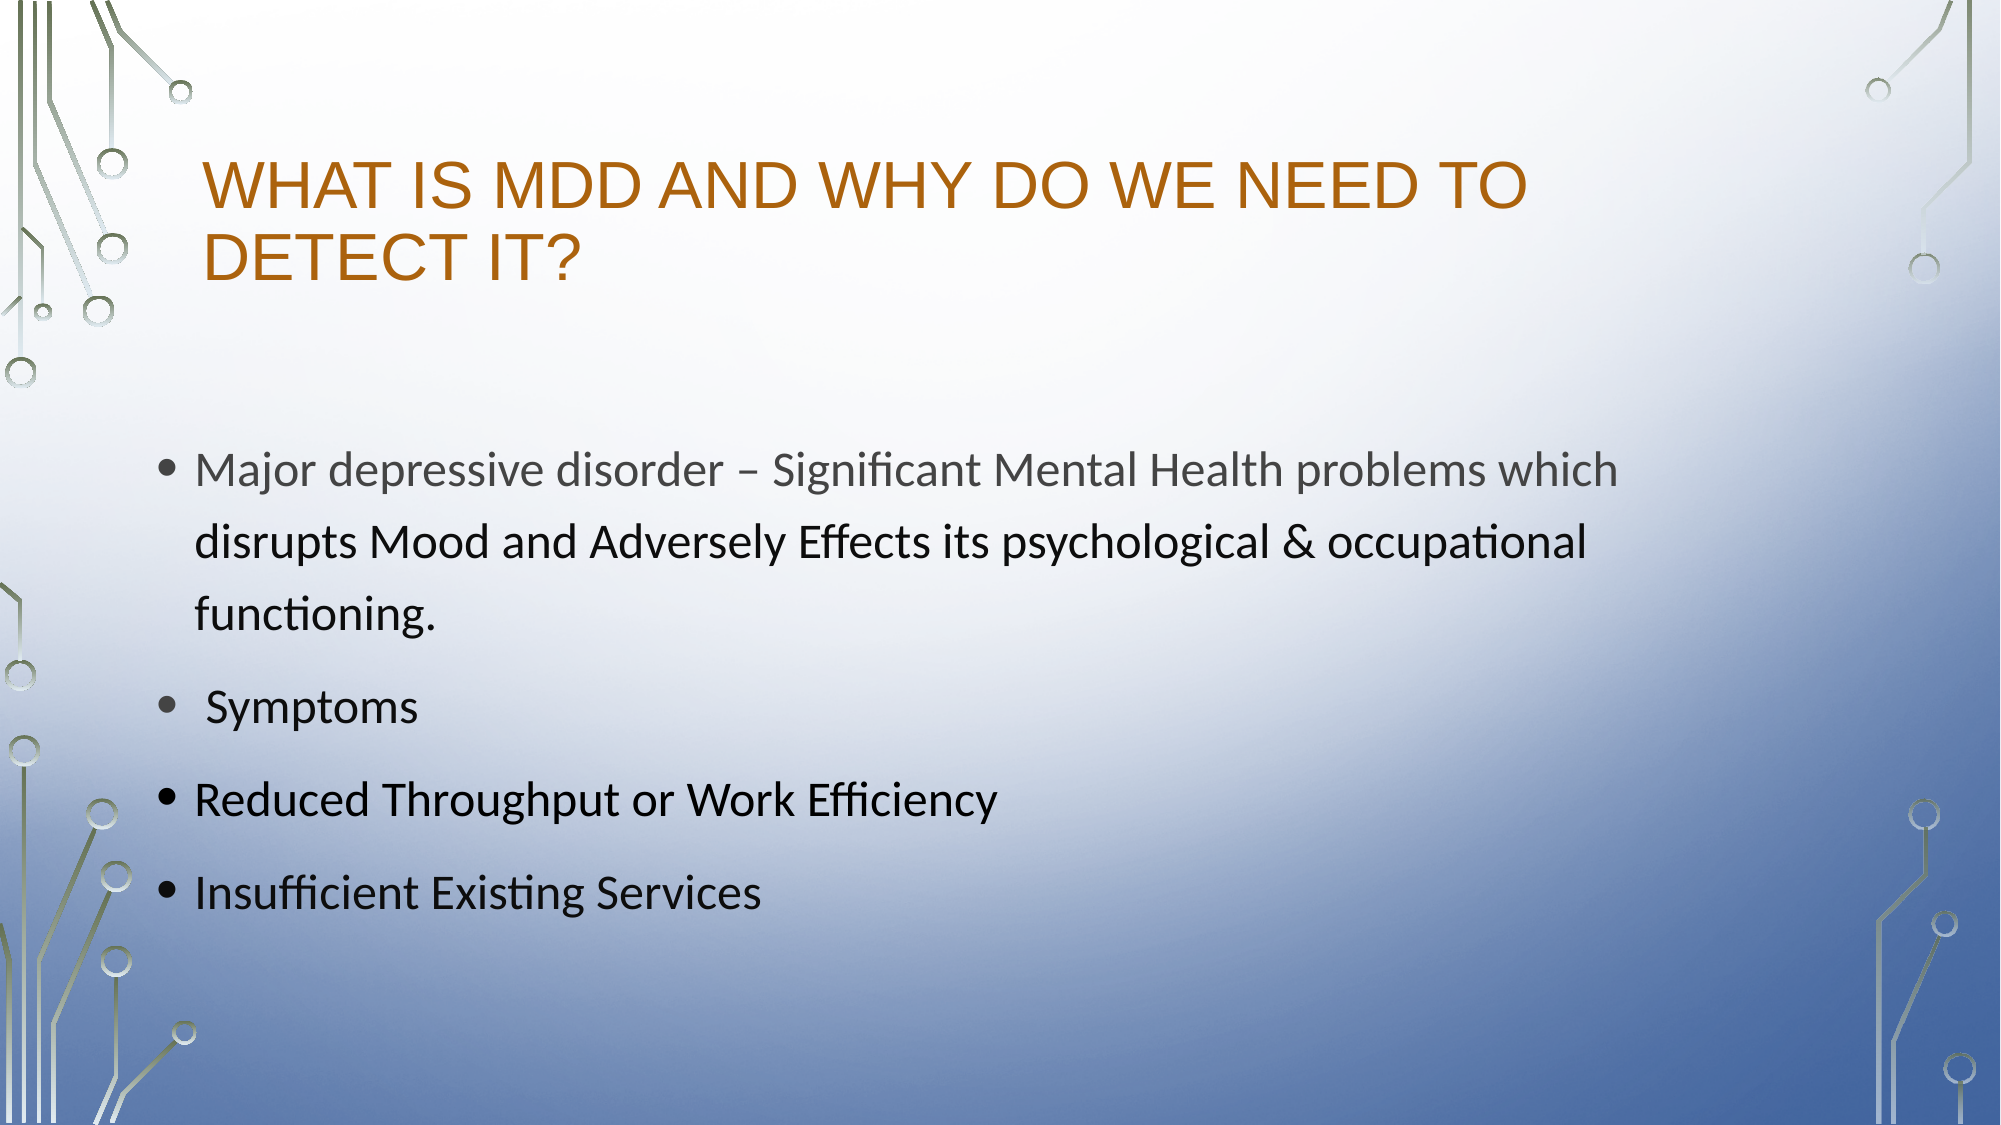

# What is MDD and Why do we need to detect it?

Major depressive disorder – Significant Mental Health problems which disrupts Mood and Adversely Effects its psychological & occupational functioning.
 Symptoms
Reduced Throughput or Work Efficiency
Insufficient Existing Services